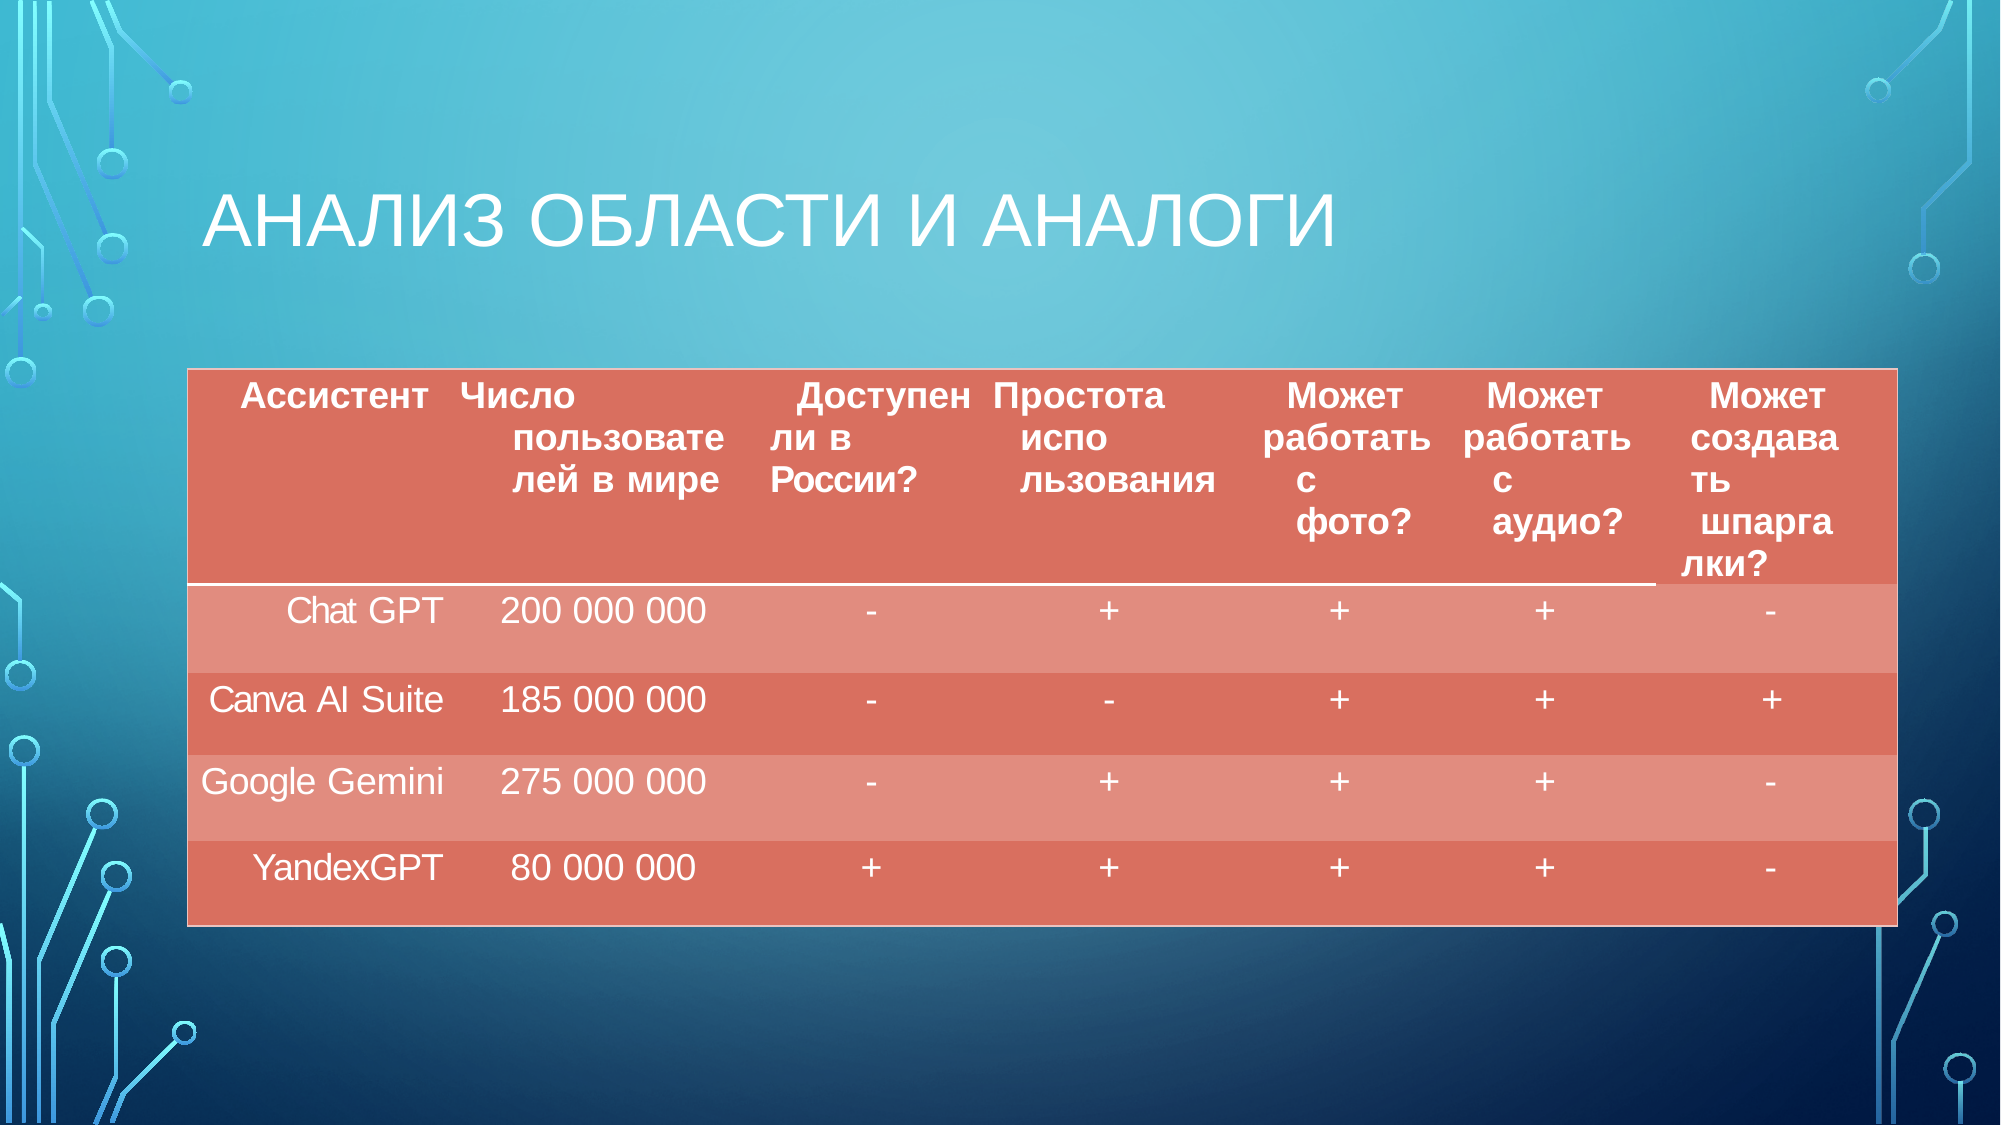

# АНАЛИЗ ОБЛАСТИ И АНАЛОГИ
| Ассистент | Число пользовате лей в мире | Доступен ли в России? | Простота испо льзования | Может работать с фото? | Может работать с аудио? | Может создавать шпаргалки? |
| --- | --- | --- | --- | --- | --- | --- |
| Chat GPT | 200 000 000 | - | + | + | + | - |
| Canva AI Suite | 185 000 000 | - | - | + | + | + |
| Google Gemini | 275 000 000 | - | + | + | + | - |
| YandexGPT | 80 000 000 | + | + | + | + | - |